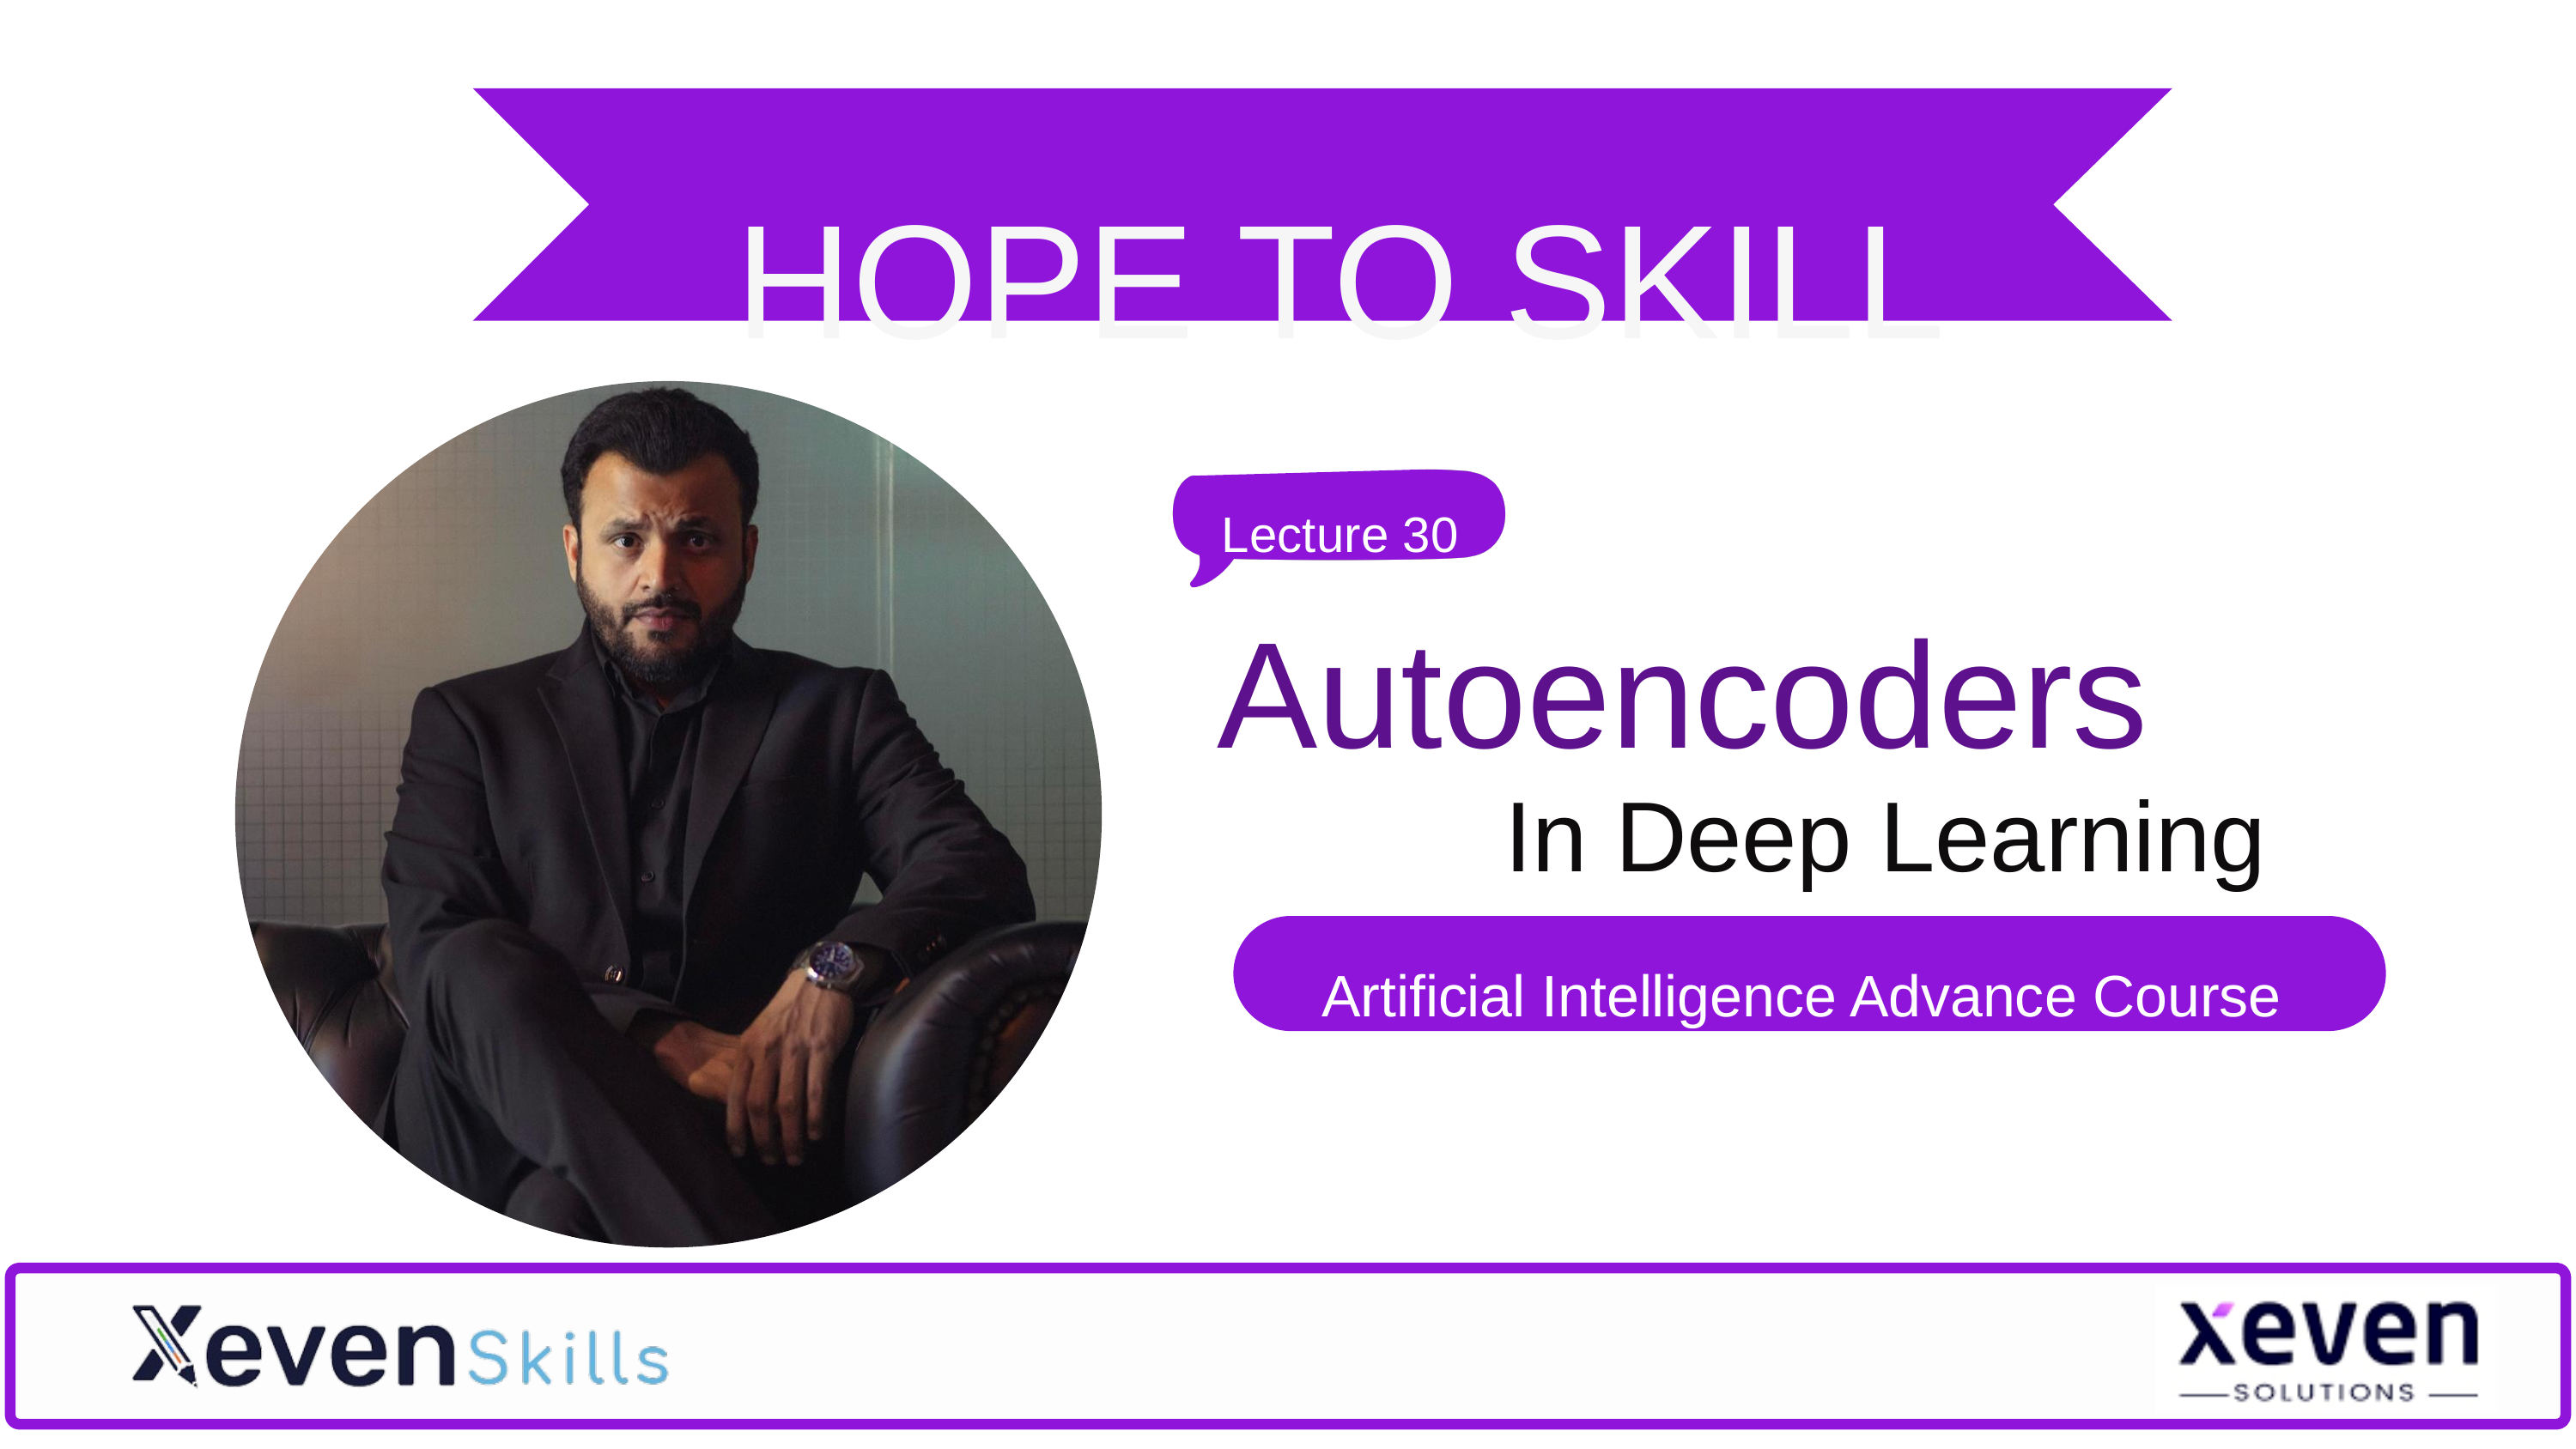

HOPE TO SKILL

Lecture 30
Autoencoders
In Deep Learning

Artificial Intelligence Advance Course